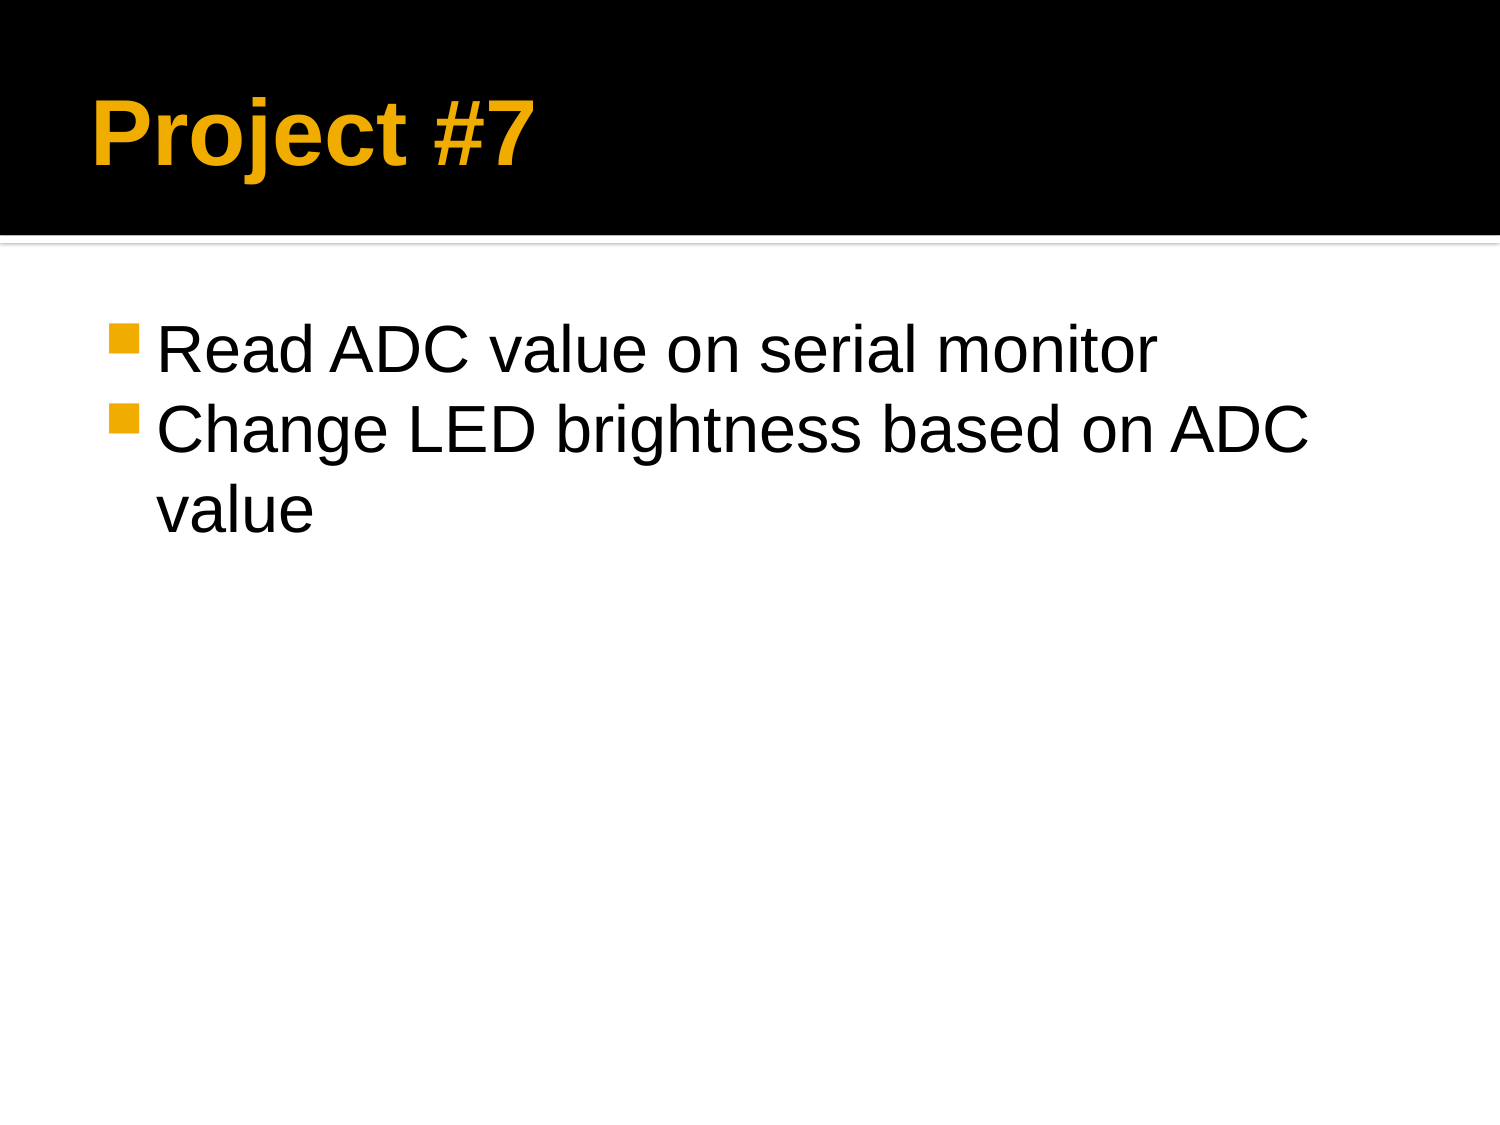

# Project #7
Read ADC value on serial monitor
Change LED brightness based on ADC value